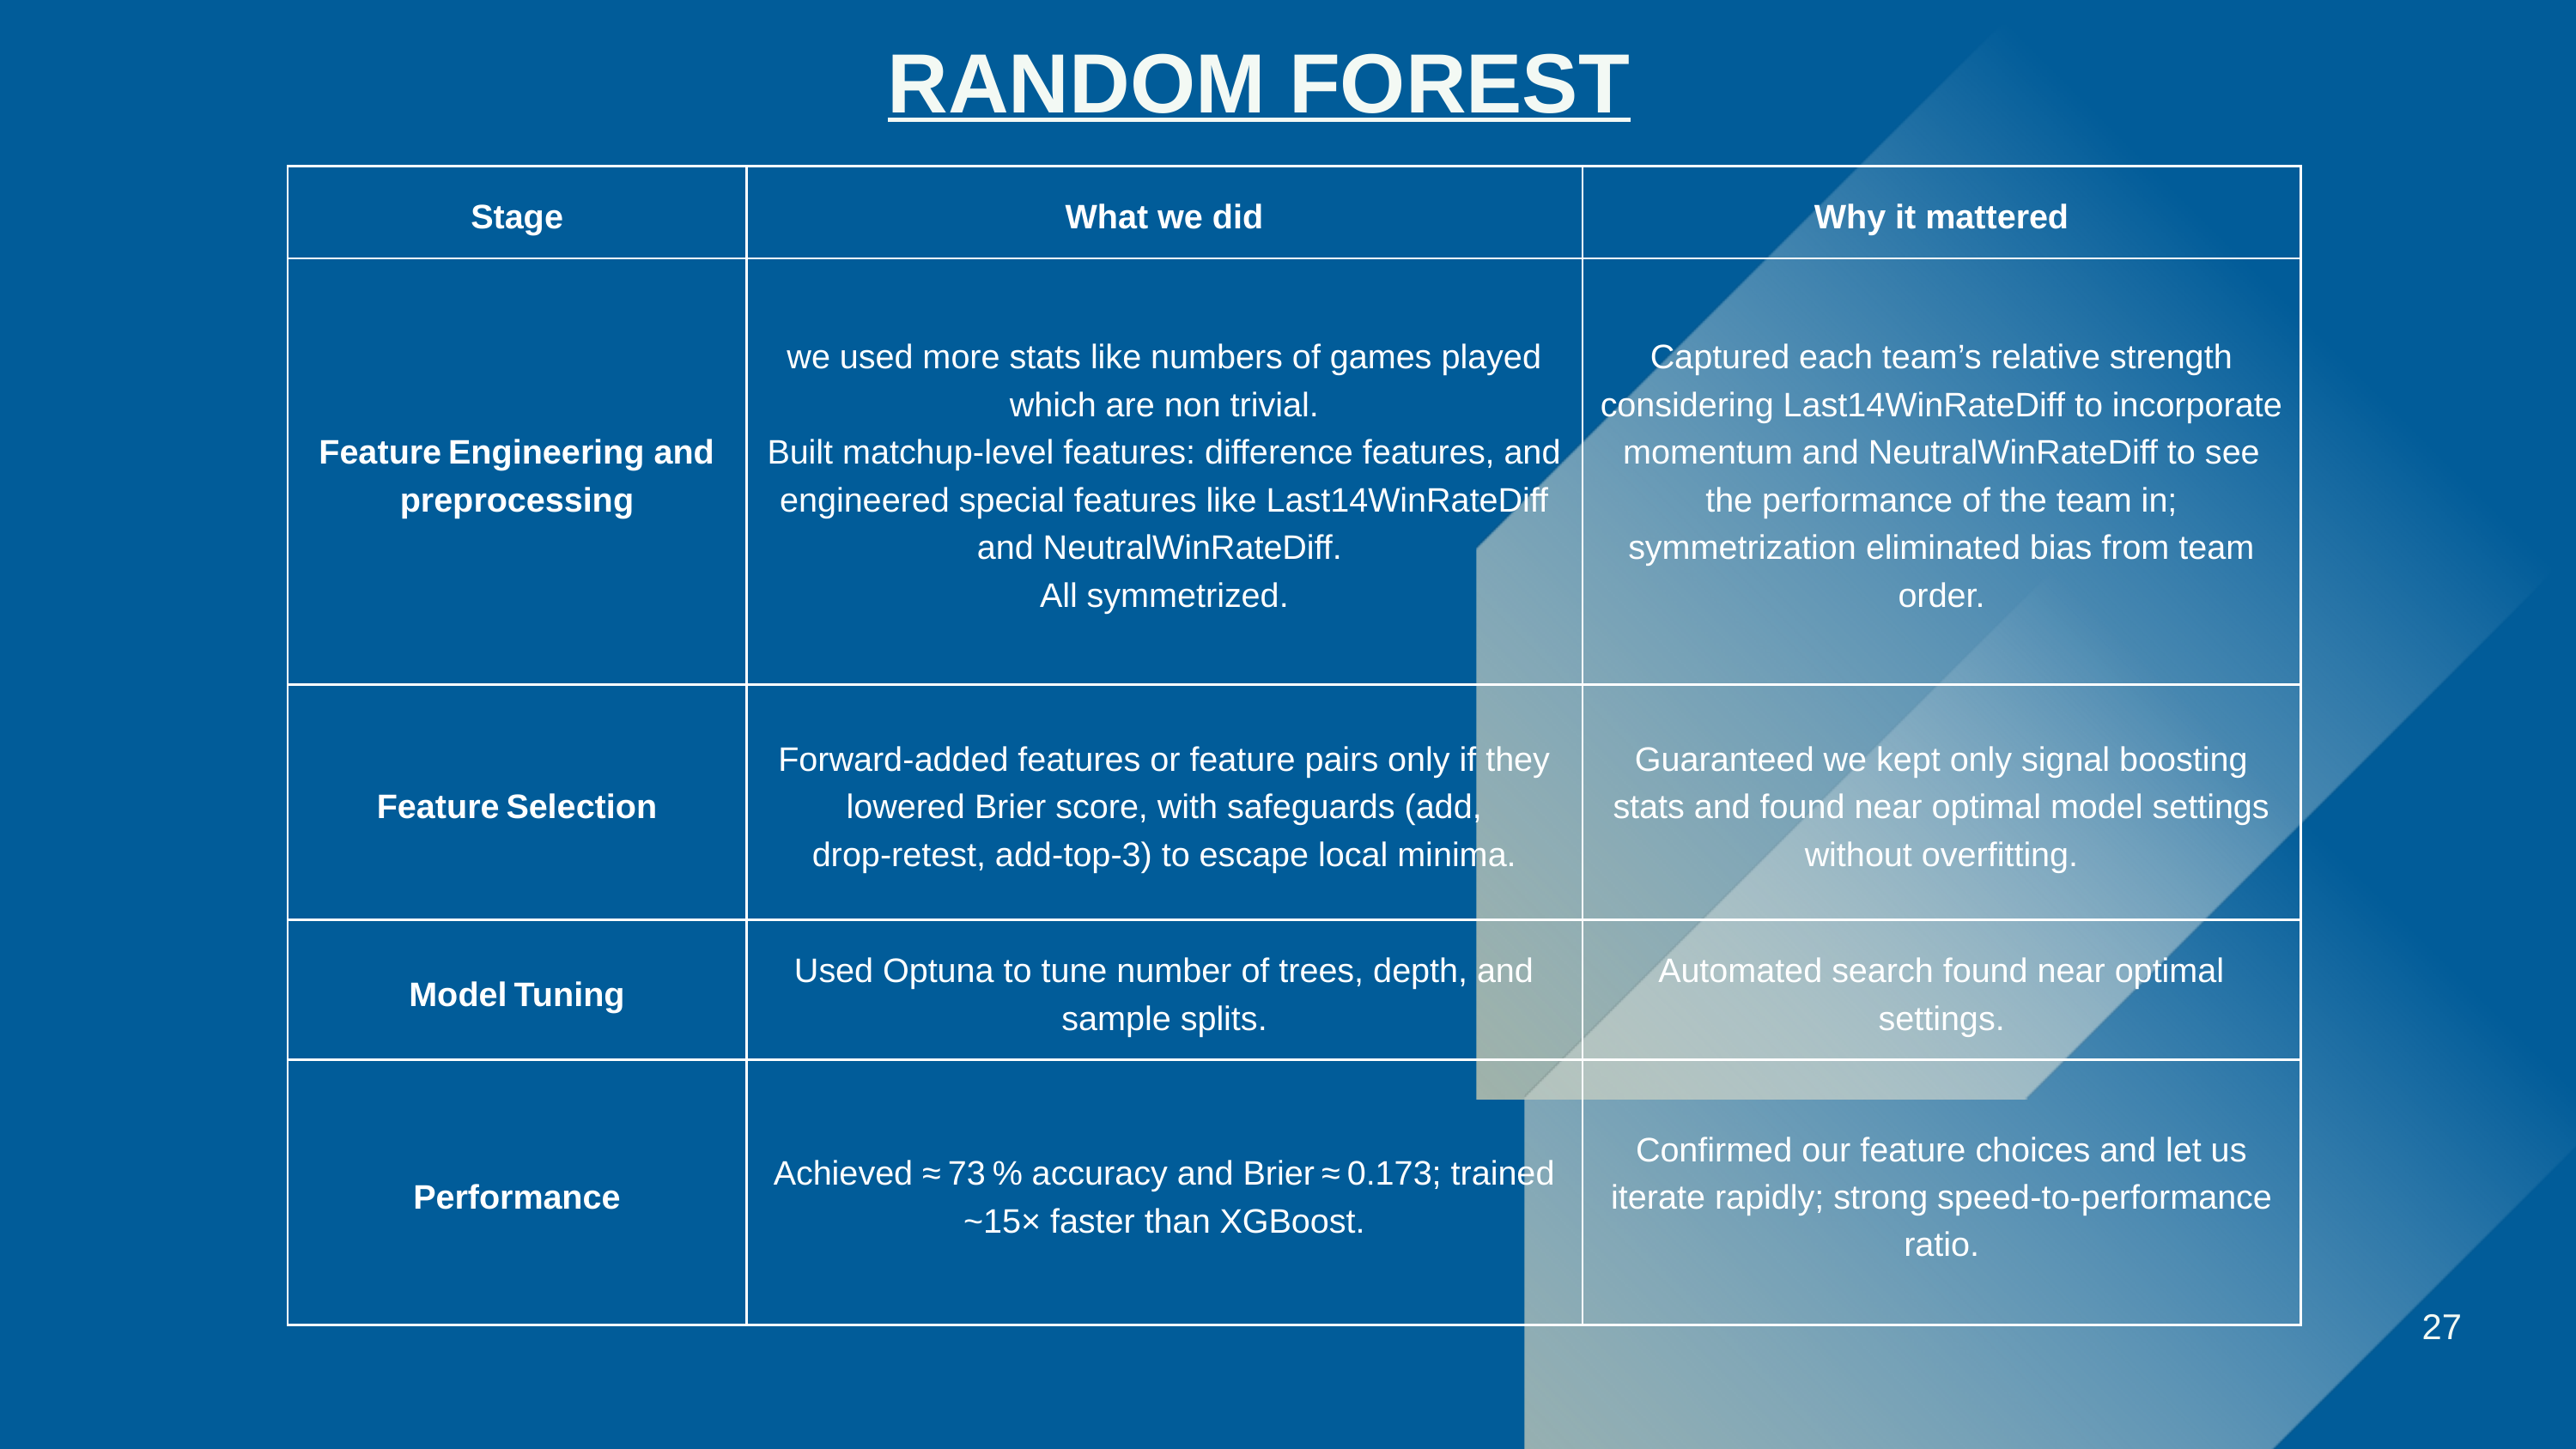

RANDOM FOREST
| Stage | What we did | Why it mattered |
| --- | --- | --- |
| Feature Engineering and preprocessing | we used more stats like numbers of games played which are non trivial. Built matchup‑level features: difference features, and engineered special features like Last14WinRateDiff and NeutralWinRateDiff. All symmetrized. | Captured each team’s relative strength considering Last14WinRateDiff to incorporate momentum and NeutralWinRateDiff to see the performance of the team in; symmetrization eliminated bias from team order. |
| Feature Selection | Forward‑added features or feature pairs only if they lowered Brier score, with safeguards (add, drop‑retest, add‑top‑3) to escape local minima. | Guaranteed we kept only signal boosting stats and found near optimal model settings without overfitting. |
| Model Tuning | Used Optuna to tune number of trees, depth, and sample splits. | Automated search found near optimal settings. |
| Performance | Achieved ≈ 73 % accuracy and Brier ≈ 0.173; trained ~15× faster than XGBoost. | Confirmed our feature choices and let us iterate rapidly; strong speed‑to‑performance ratio. |

27